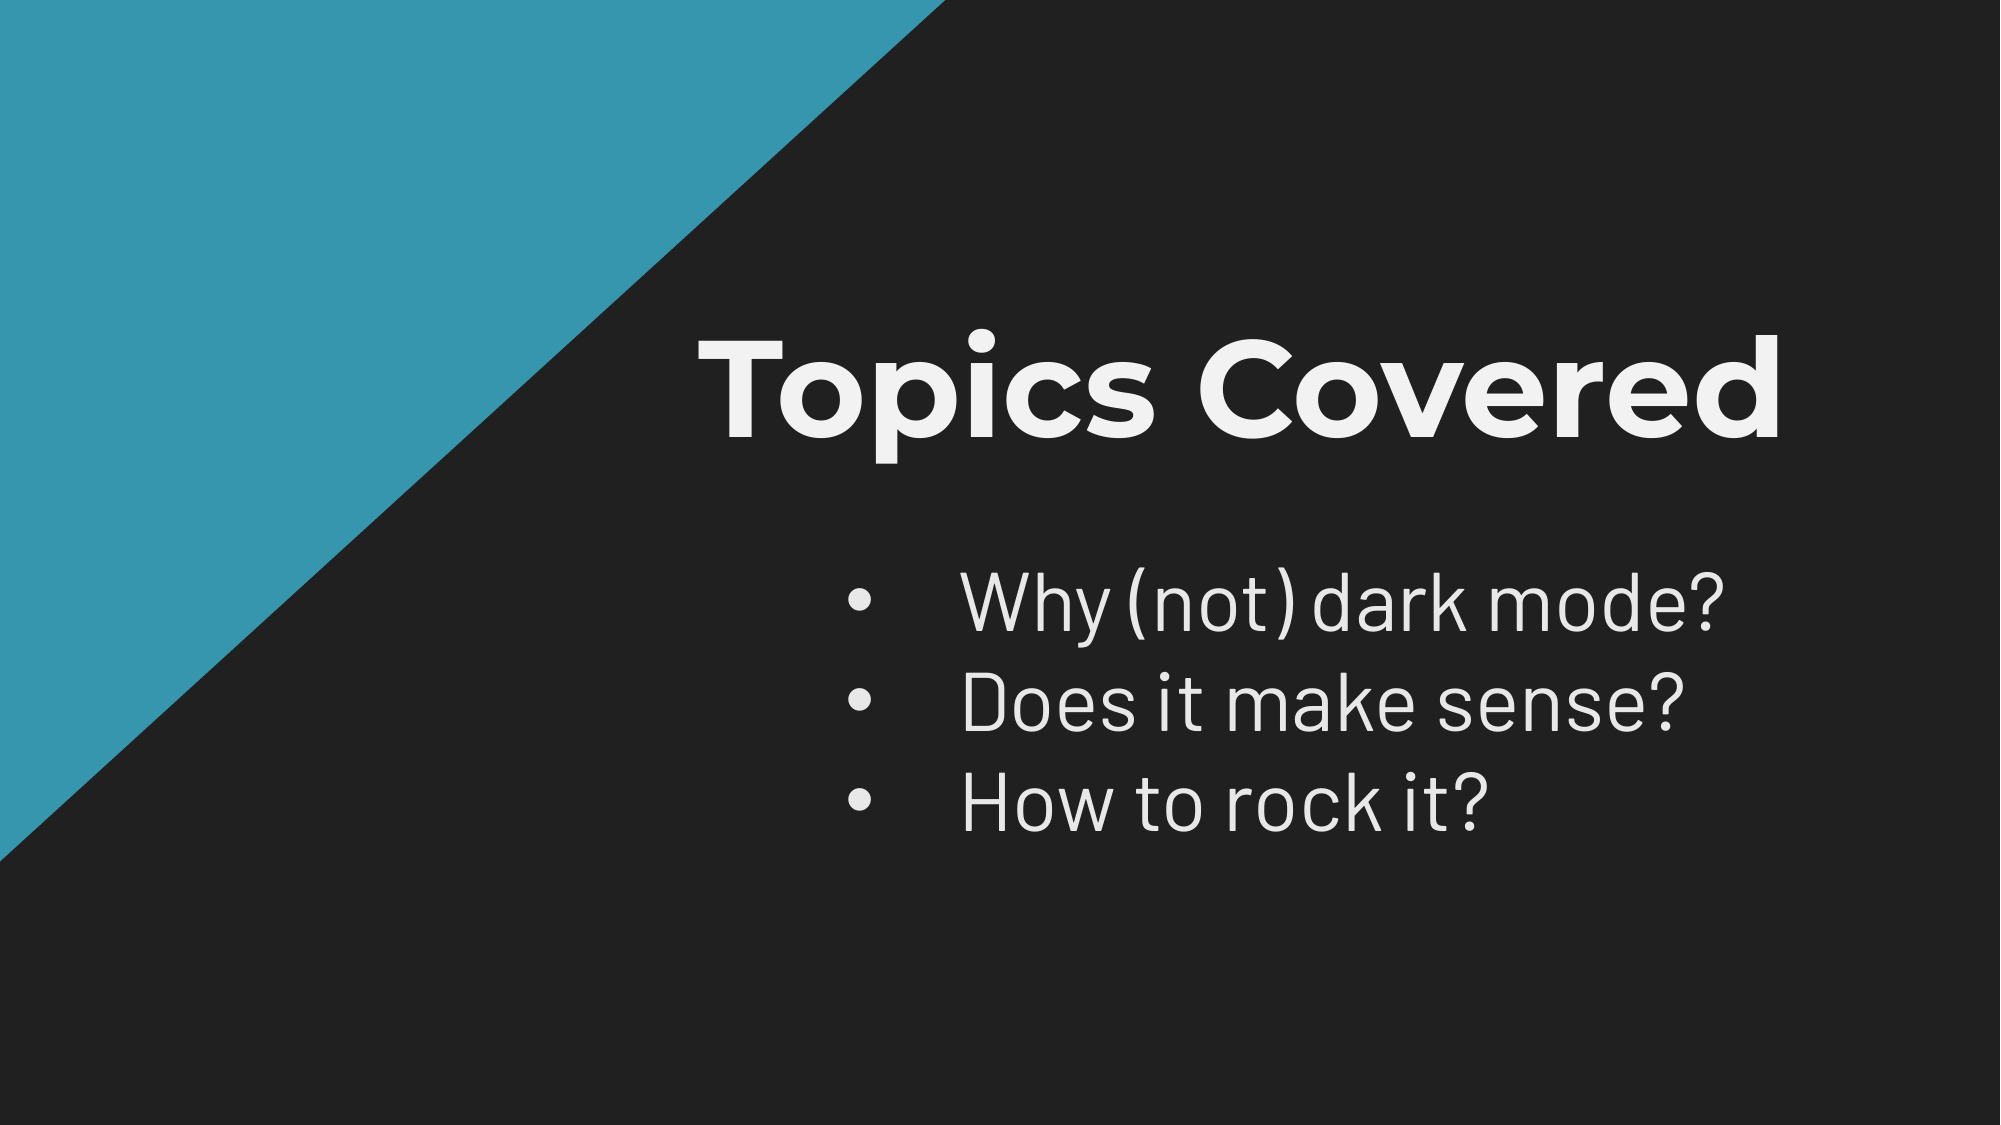

# Topics Covered
Why (not) dark mode?
Does it make sense?
How to rock it?